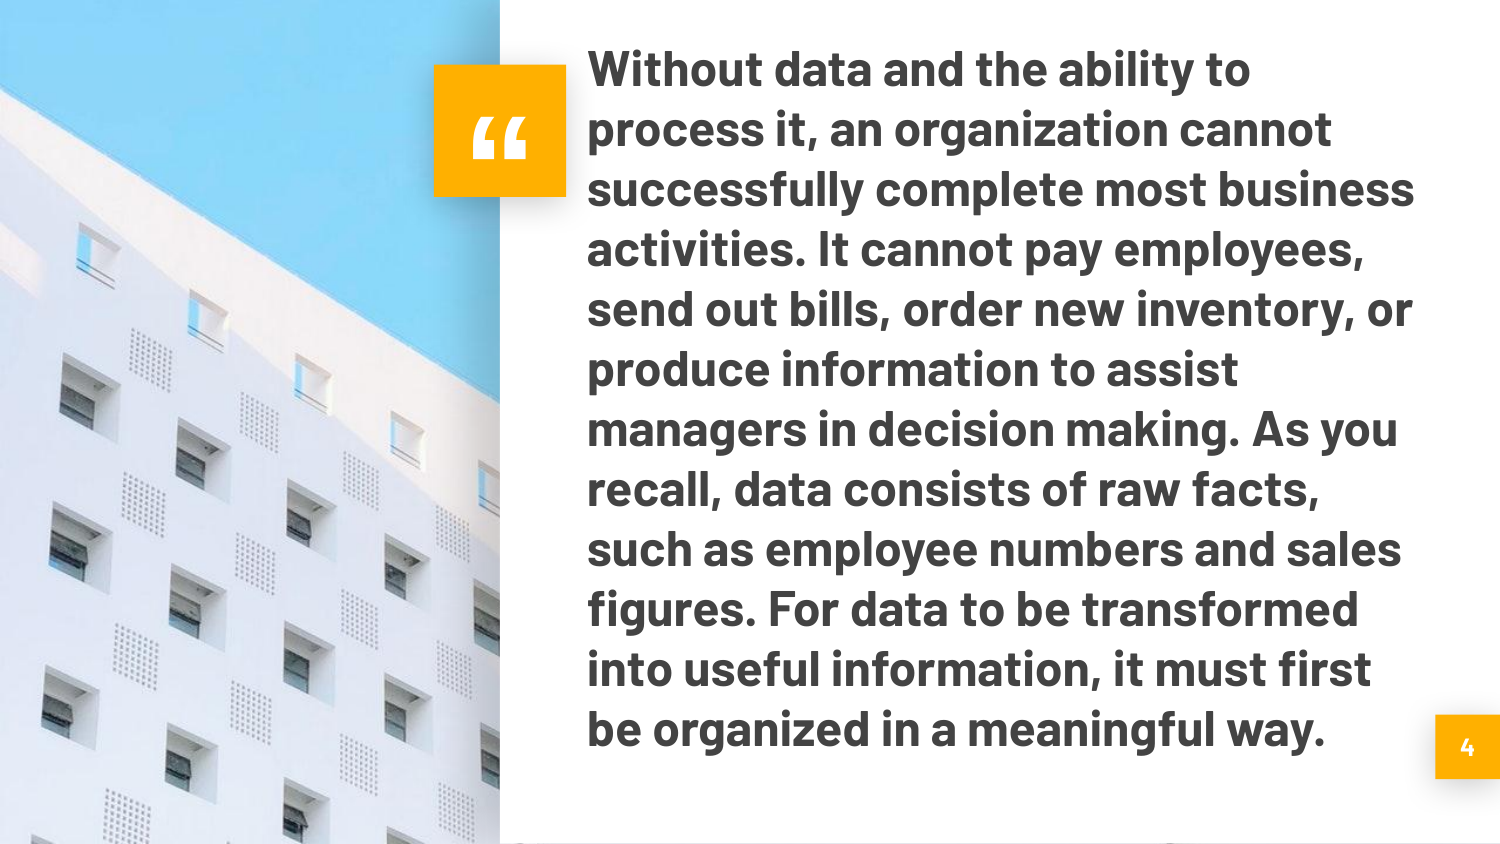

Without data and the ability to process it, an organization cannot successfully complete most business activities. It cannot pay employees, send out bills, order new inventory, or produce information to assist managers in decision making. As you recall, data consists of raw facts, such as employee numbers and sales figures. For data to be transformed into useful information, it must first be organized in a meaningful way.
4